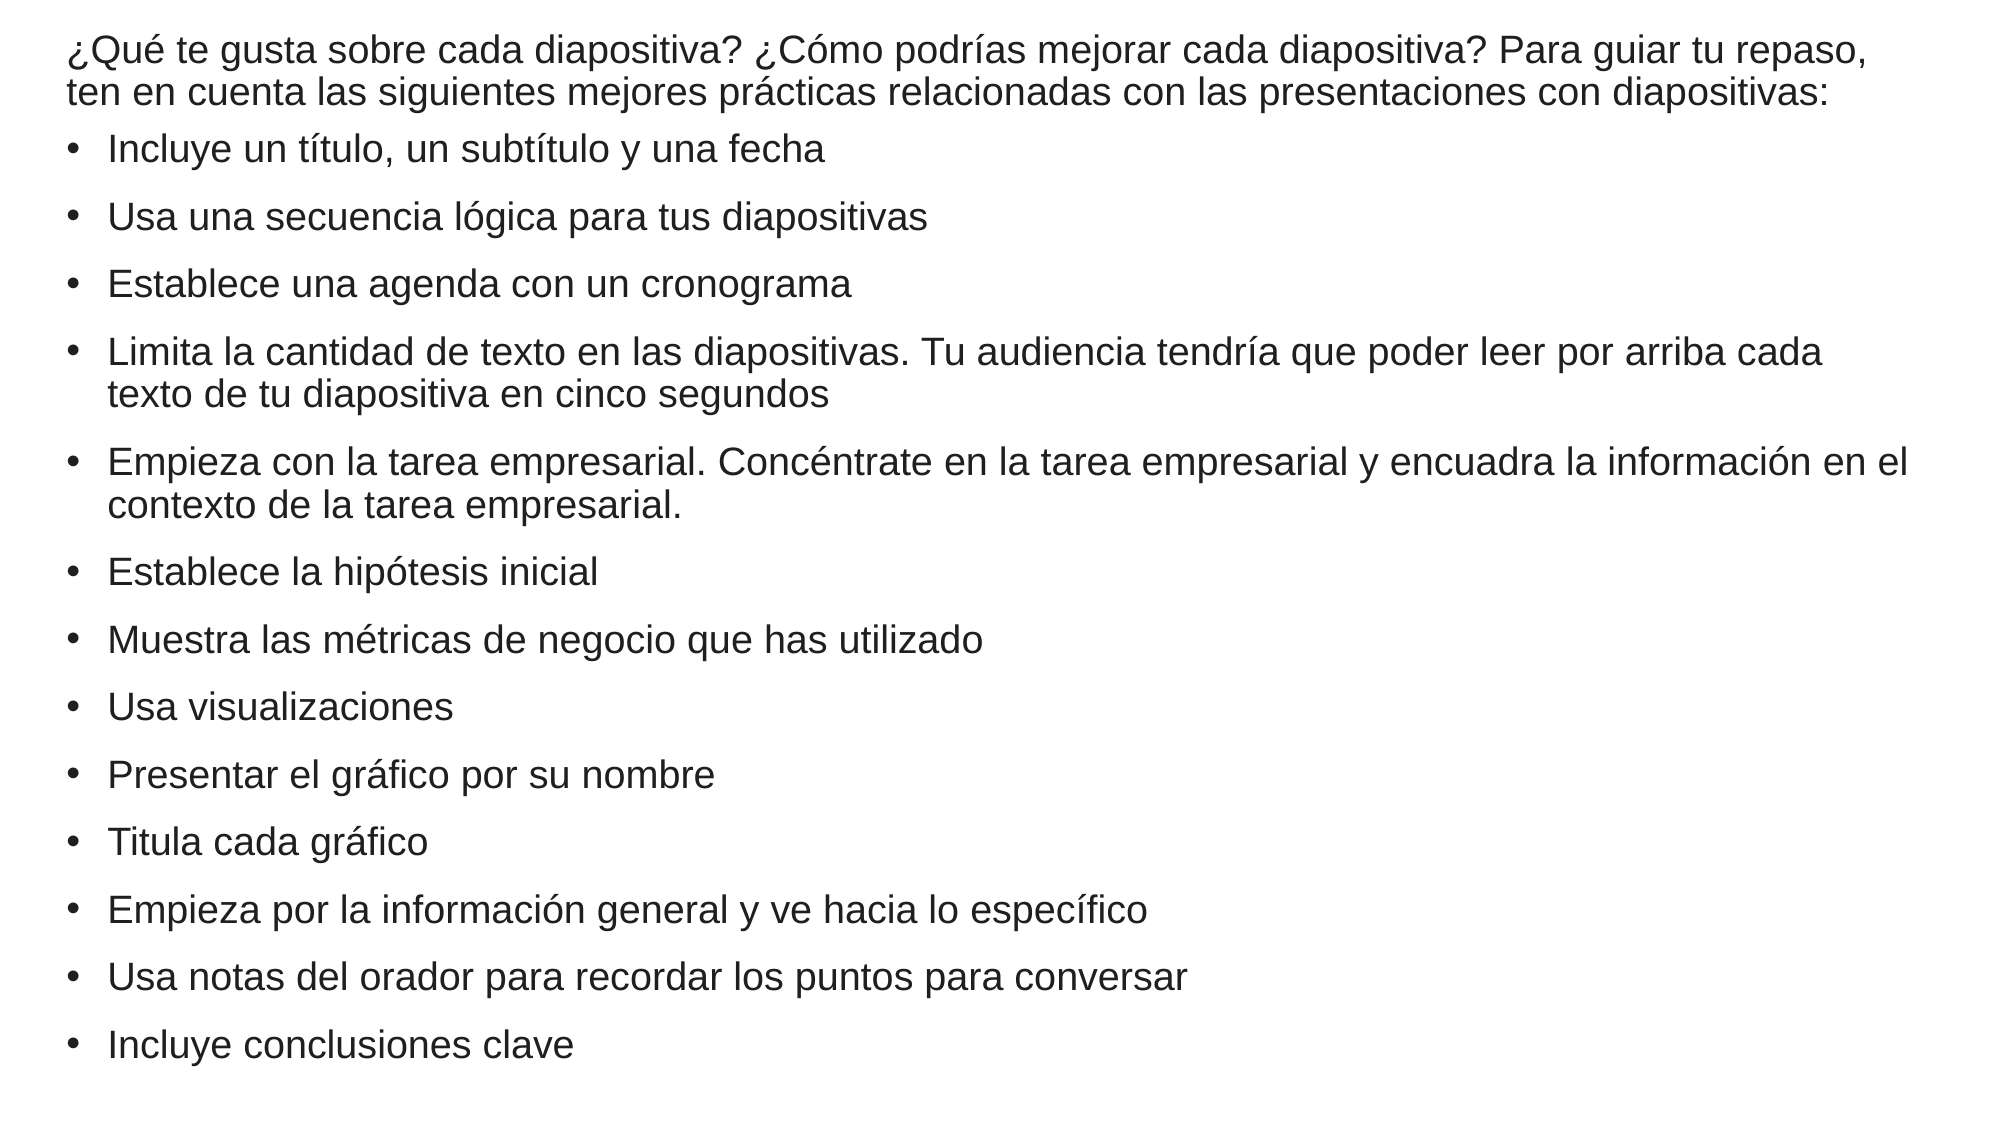

¿Qué te gusta sobre cada diapositiva? ¿Cómo podrías mejorar cada diapositiva? Para guiar tu repaso, ten en cuenta las siguientes mejores prácticas relacionadas con las presentaciones con diapositivas:
Incluye un título, un subtítulo y una fecha
Usa una secuencia lógica para tus diapositivas
Establece una agenda con un cronograma
Limita la cantidad de texto en las diapositivas. Tu audiencia tendría que poder leer por arriba cada texto de tu diapositiva en cinco segundos
Empieza con la tarea empresarial. Concéntrate en la tarea empresarial y encuadra la información en el contexto de la tarea empresarial.
Establece la hipótesis inicial
Muestra las métricas de negocio que has utilizado
Usa visualizaciones
Presentar el gráfico por su nombre
Titula cada gráfico
Empieza por la información general y ve hacia lo específico
Usa notas del orador para recordar los puntos para conversar
Incluye conclusiones clave